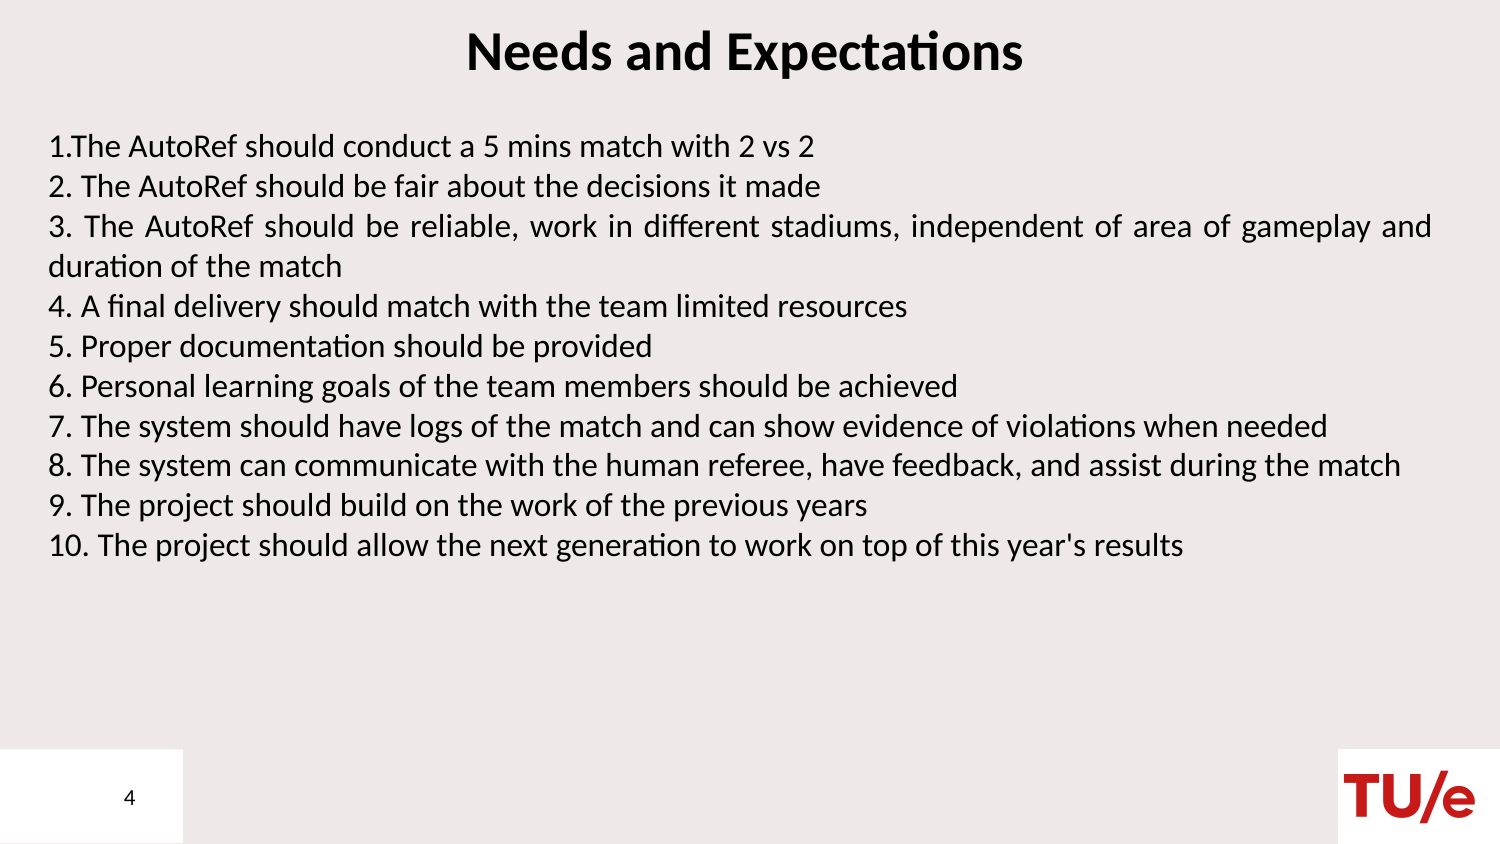

# Needs and Expectations
1.The AutoRef should conduct a 5 mins match with 2 vs 2
2. The AutoRef should be fair about the decisions it made
3. The AutoRef should be reliable, work in different stadiums, independent of area of gameplay and duration of the match
4. A final delivery should match with the team limited resources
5. Proper documentation should be provided
6. Personal learning goals of the team members should be achieved
7. The system should have logs of the match and can show evidence of violations when needed
8. The system can communicate with the human referee, have feedback, and assist during the match
9. The project should build on the work of the previous years
10. The project should allow the next generation to work on top of this year's results

4